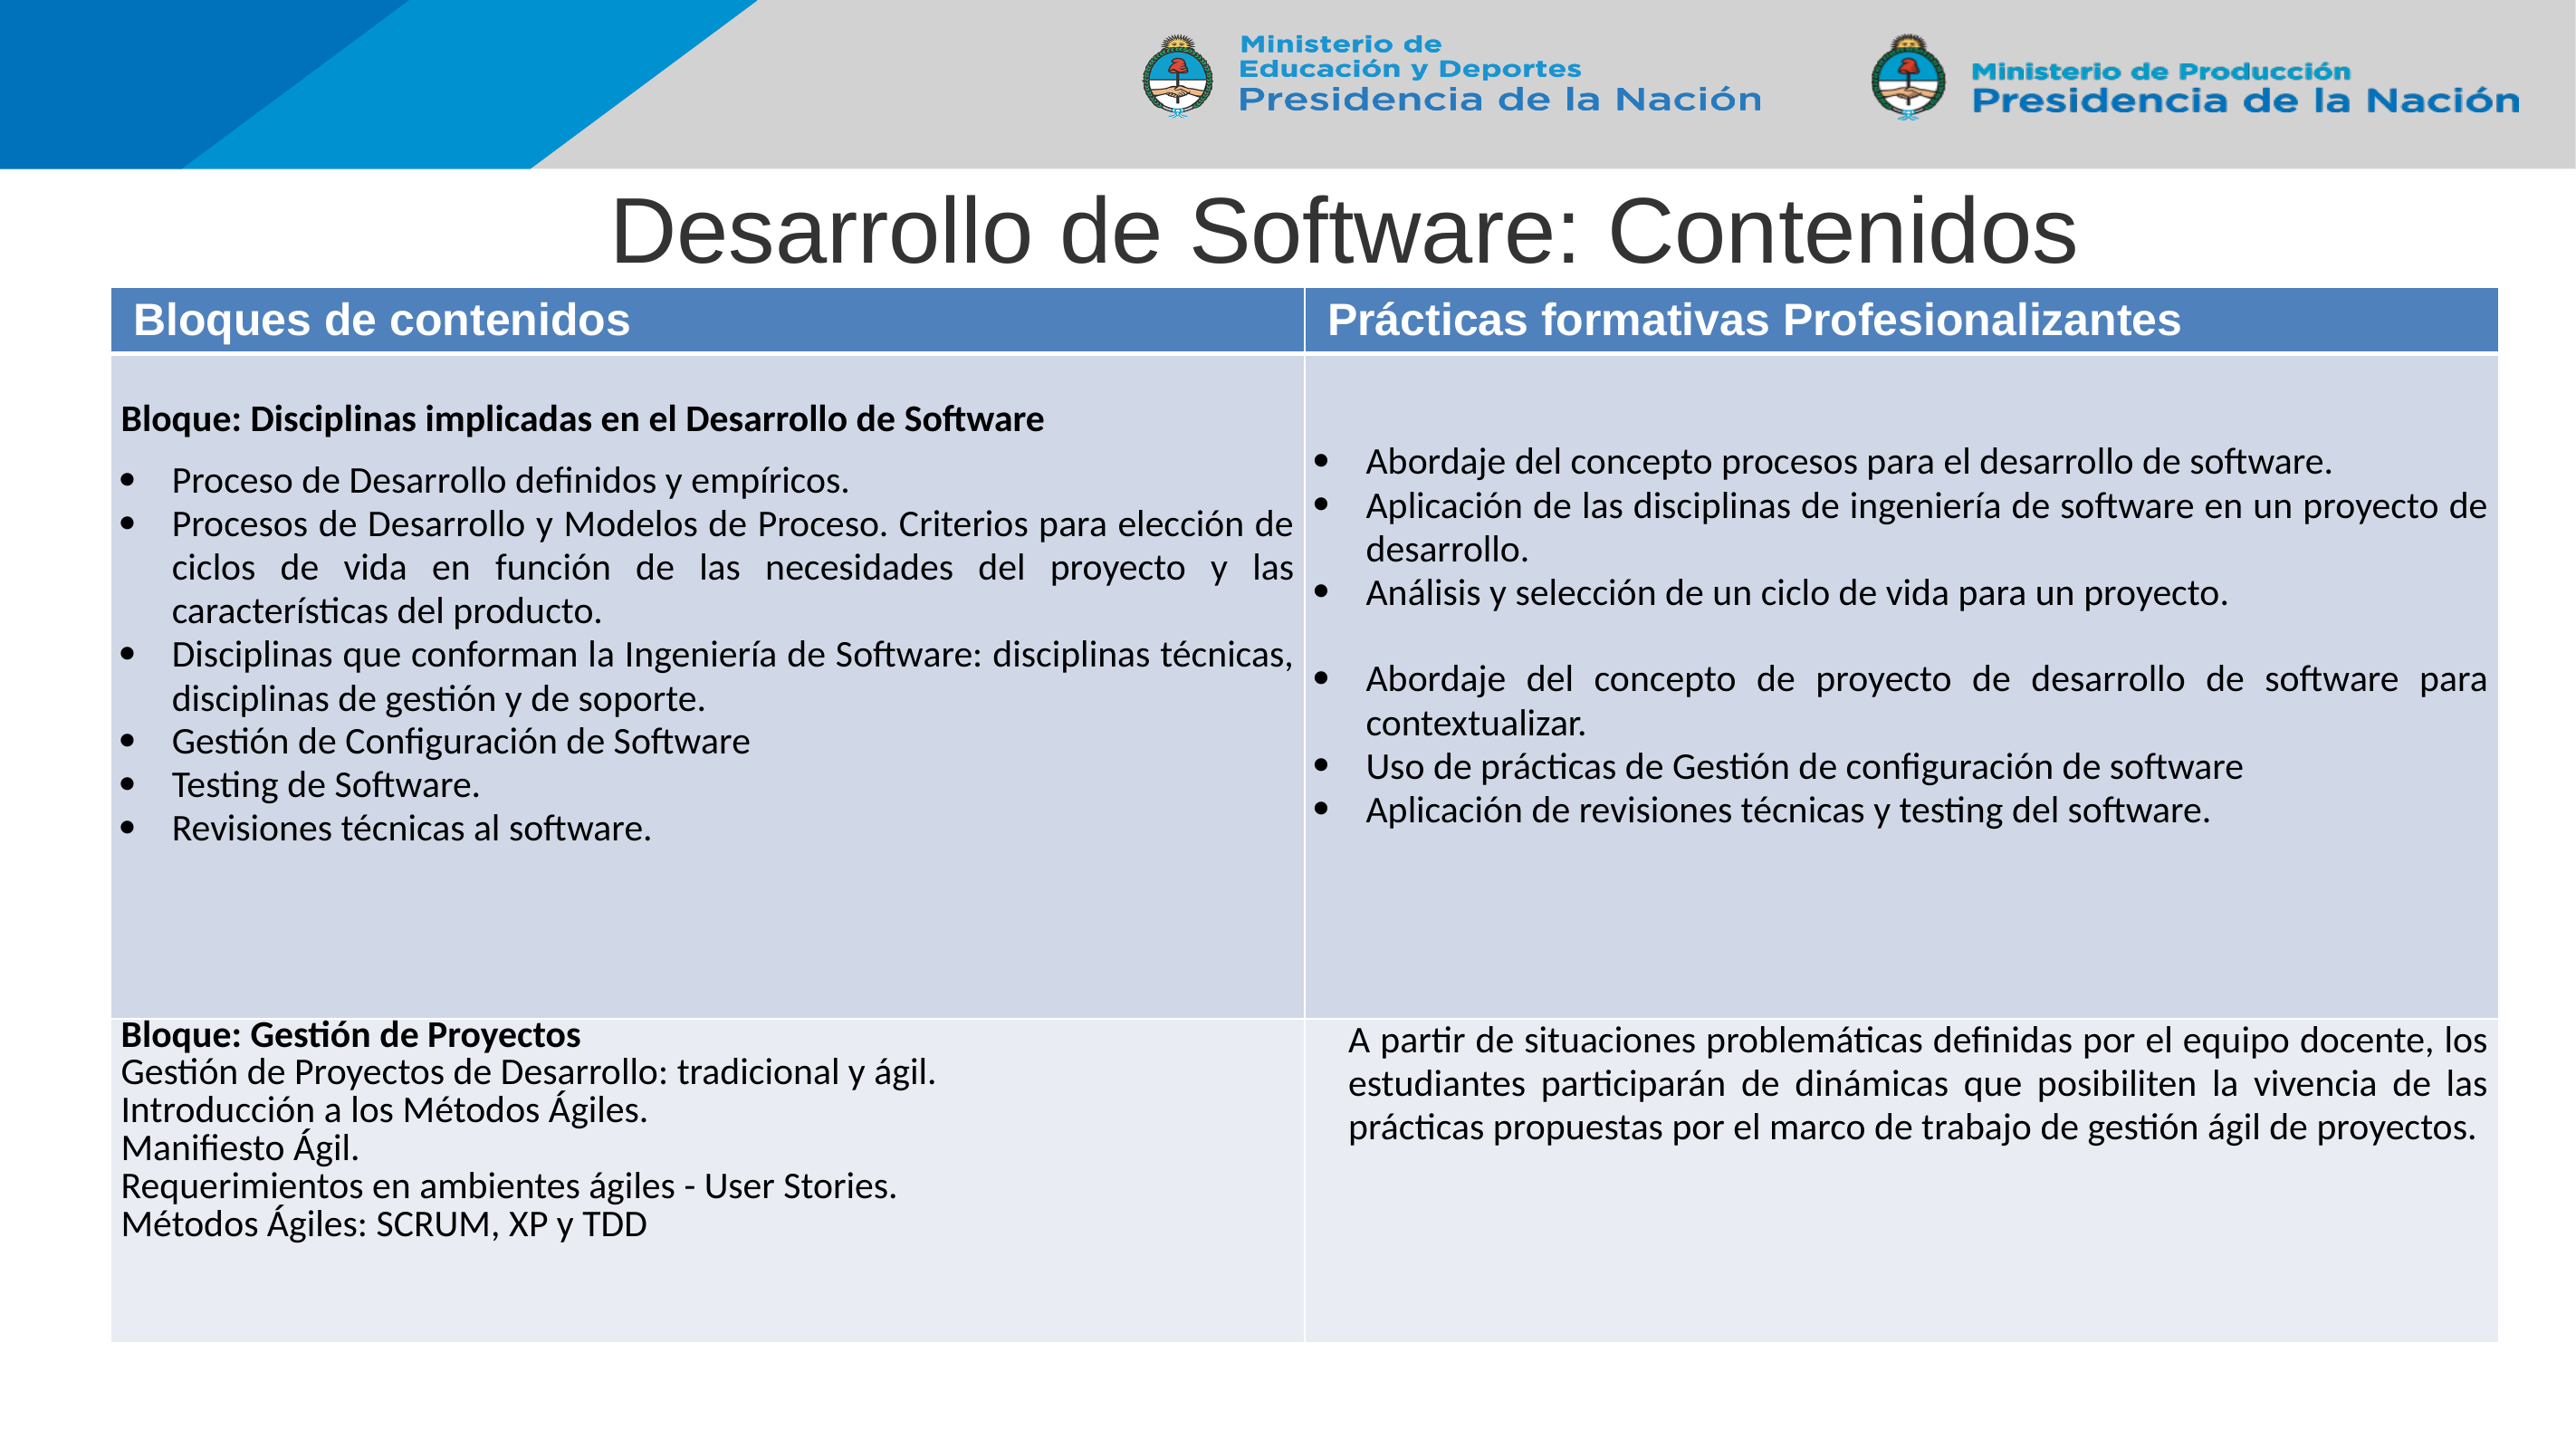

# Desarrollo de Software: Contenidos
| Bloques de contenidos | Prácticas formativas Profesionalizantes |
| --- | --- |
| Bloque: Disciplinas implicadas en el Desarrollo de Software Proceso de Desarrollo definidos y empíricos. Procesos de Desarrollo y Modelos de Proceso. Criterios para elección de ciclos de vida en función de las necesidades del proyecto y las características del producto. Disciplinas que conforman la Ingeniería de Software: disciplinas técnicas, disciplinas de gestión y de soporte. Gestión de Configuración de Software Testing de Software. Revisiones técnicas al software. | Abordaje del concepto procesos para el desarrollo de software. Aplicación de las disciplinas de ingeniería de software en un proyecto de desarrollo. Análisis y selección de un ciclo de vida para un proyecto.   Abordaje del concepto de proyecto de desarrollo de software para contextualizar. Uso de prácticas de Gestión de configuración de software Aplicación de revisiones técnicas y testing del software. |
| Bloque: Gestión de Proyectos Gestión de Proyectos de Desarrollo: tradicional y ágil. Introducción a los Métodos Ágiles. Manifiesto Ágil. Requerimientos en ambientes ágiles - User Stories. Métodos Ágiles: SCRUM, XP y TDD | A partir de situaciones problemáticas definidas por el equipo docente, los estudiantes participarán de dinámicas que posibiliten la vivencia de las prácticas propuestas por el marco de trabajo de gestión ágil de proyectos. |